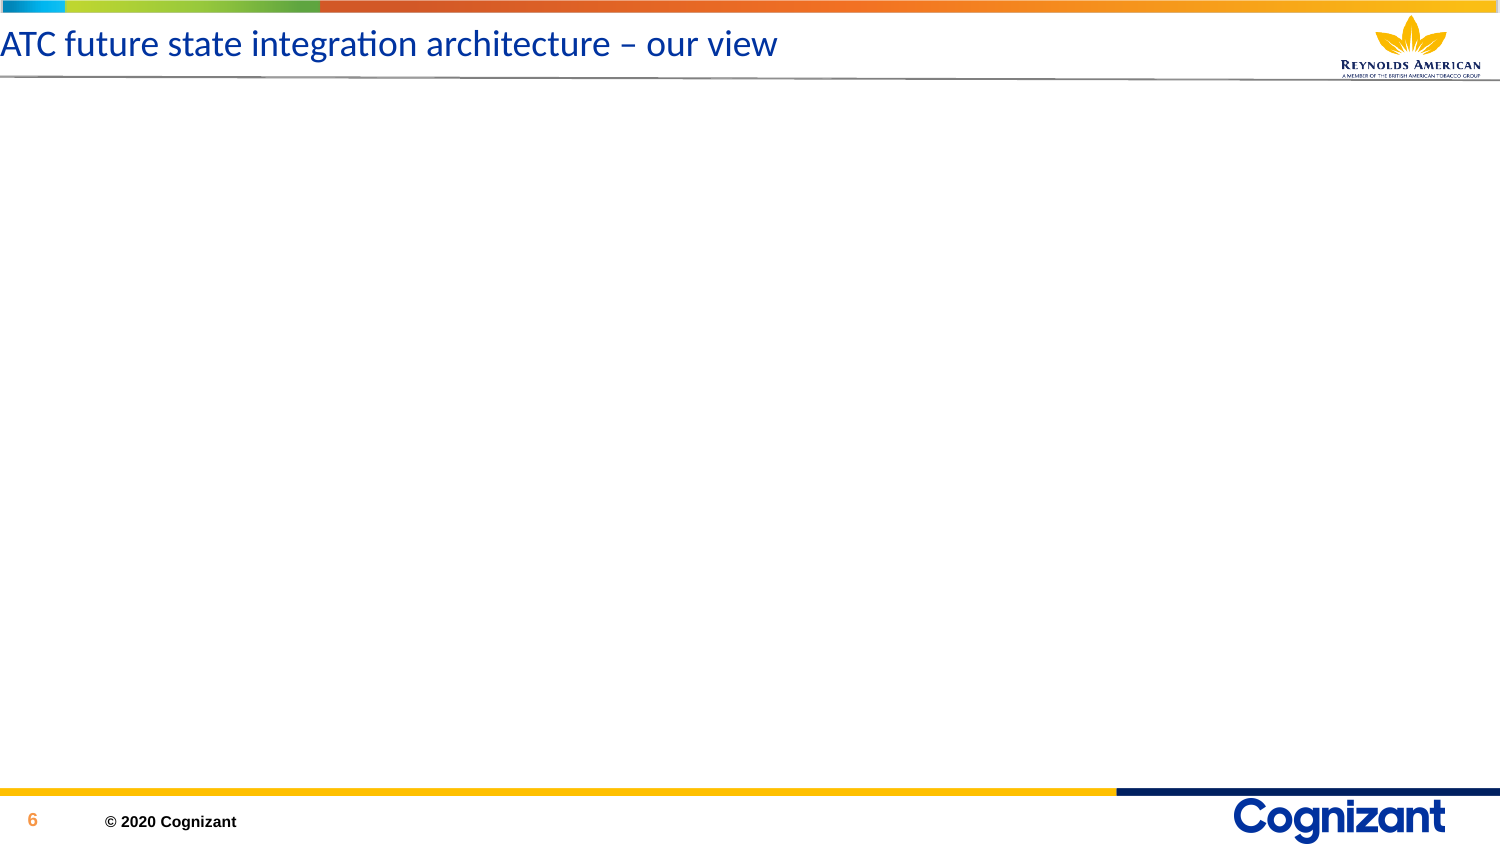

# ATC future state integration architecture – our view